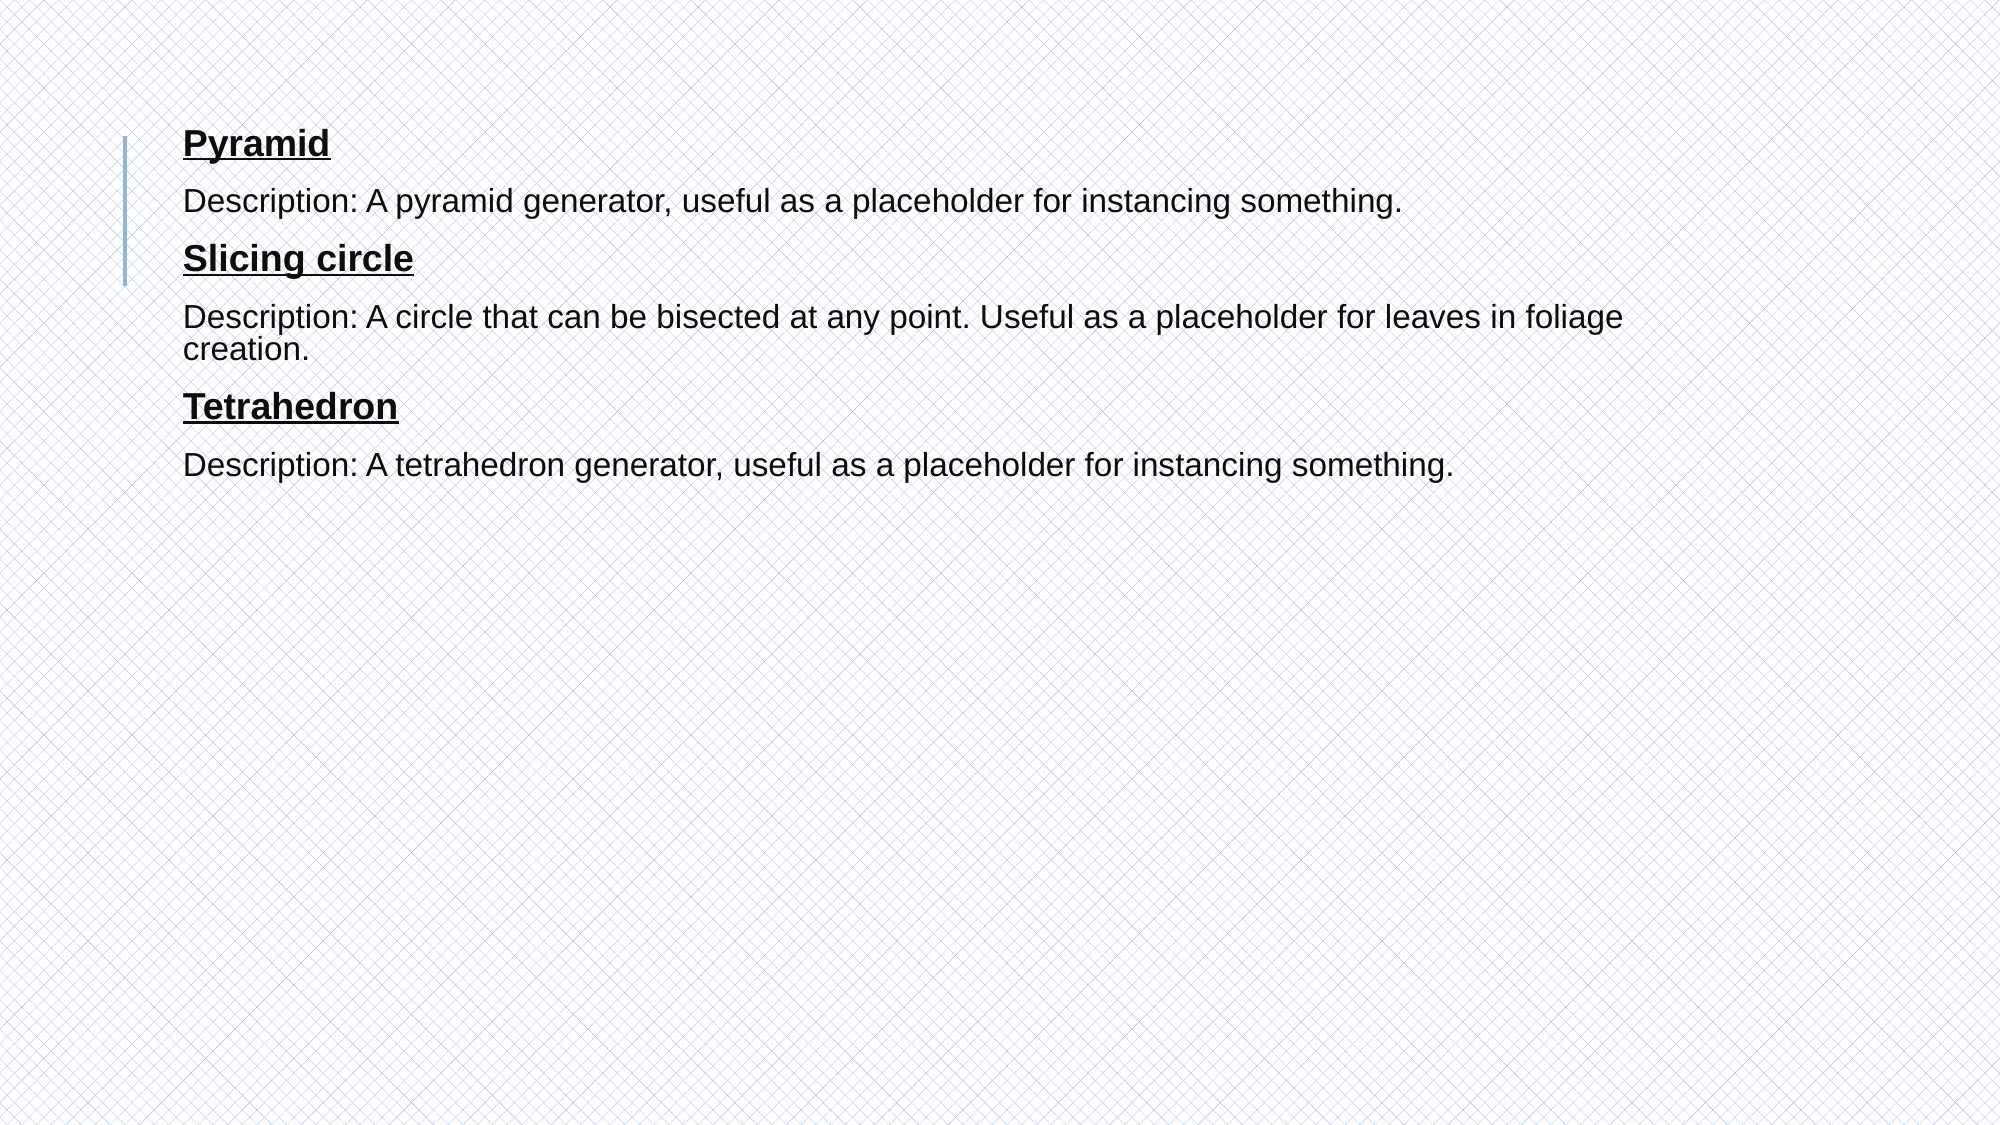

# Pyramid Description: A pyramid generator, useful as a placeholder for instancing something. Slicing circle Description: A circle that can be bisected at any point. Useful as a placeholder for leaves in foliage creation. Tetrahedron Description: A tetrahedron generator, useful as a placeholder for instancing something.